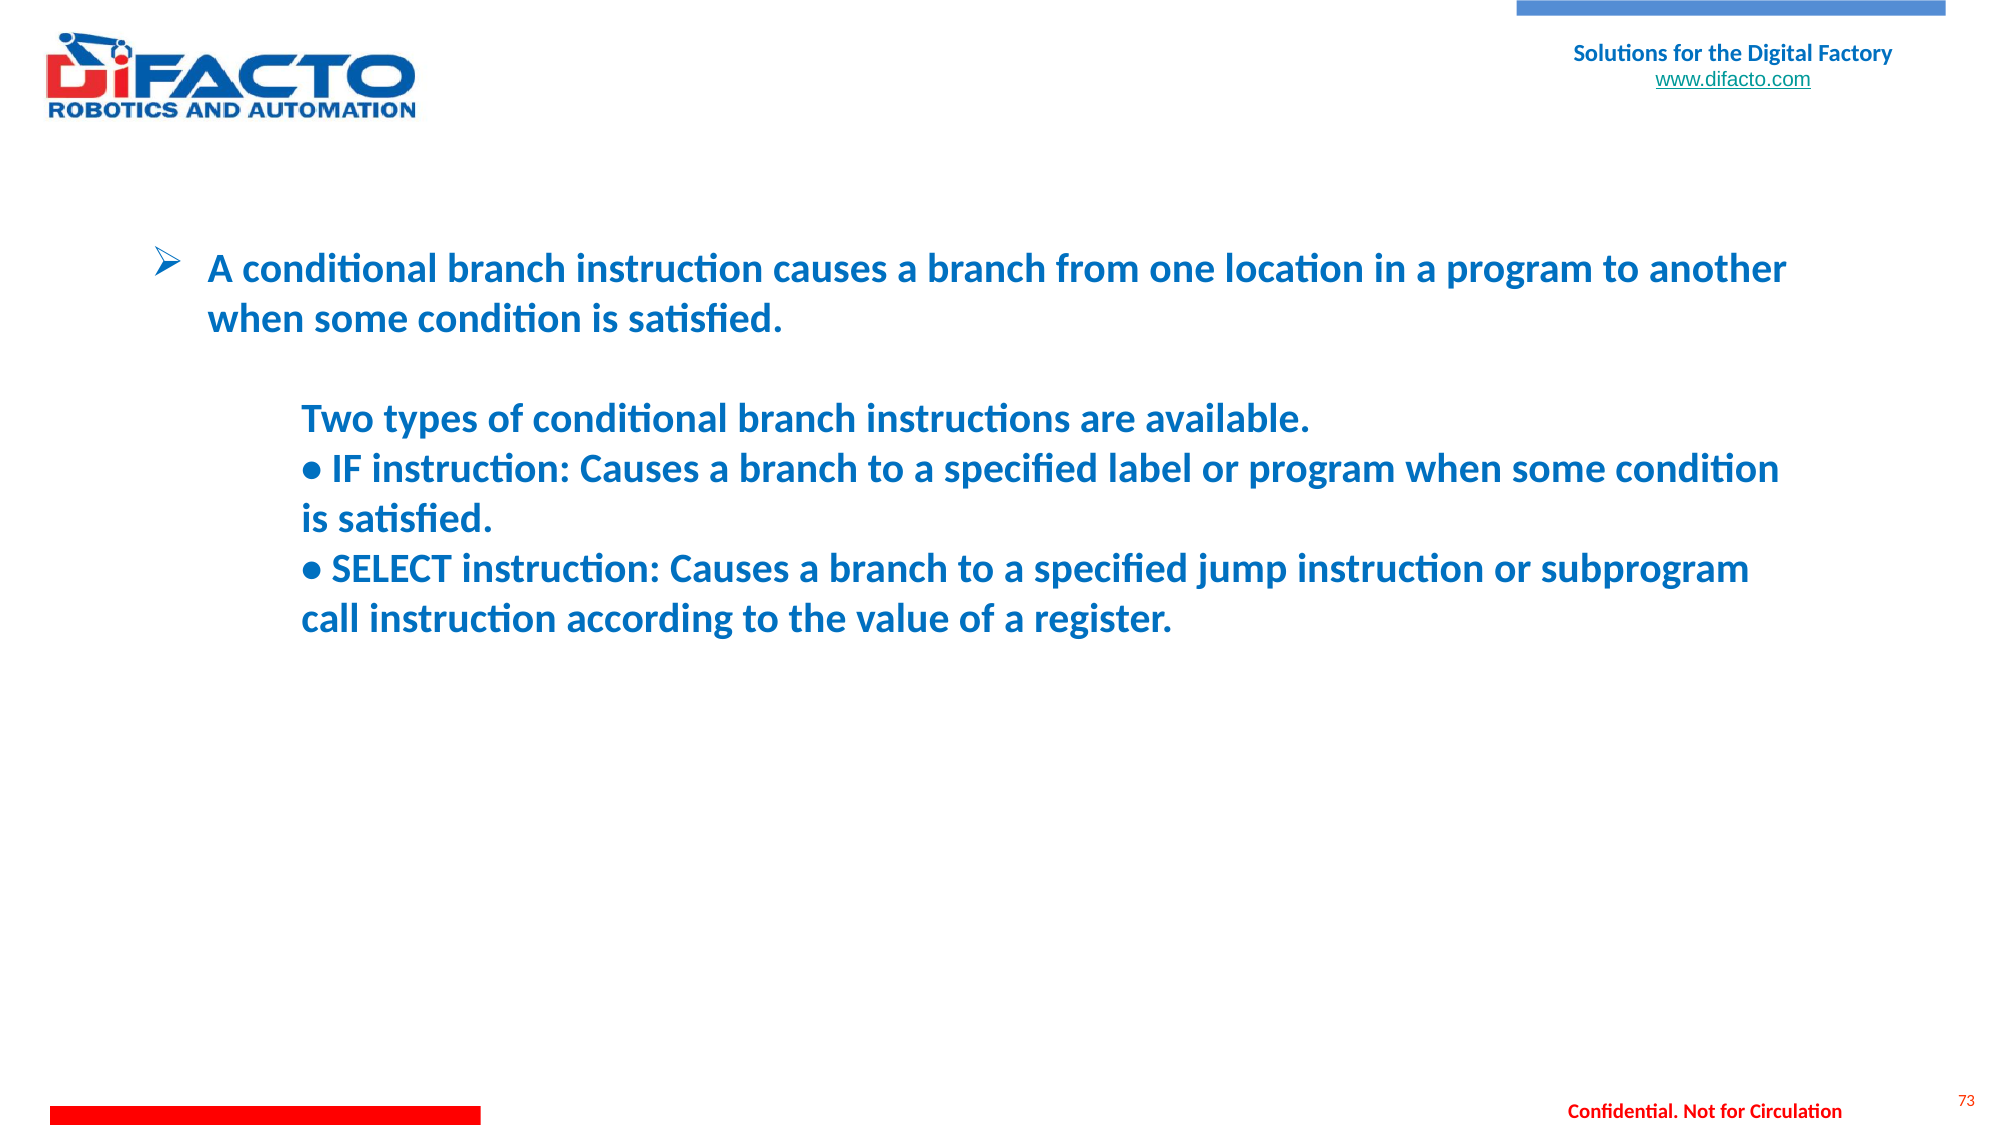

A conditional branch instruction causes a branch from one location in a program to another when some condition is satisfied.

	Two types of conditional branch instructions are available.
	• IF instruction: Causes a branch to a specified label or program when some condition 	is satisfied.
	• SELECT instruction: Causes a branch to a specified jump instruction or subprogram 	call instruction according to the value of a register.